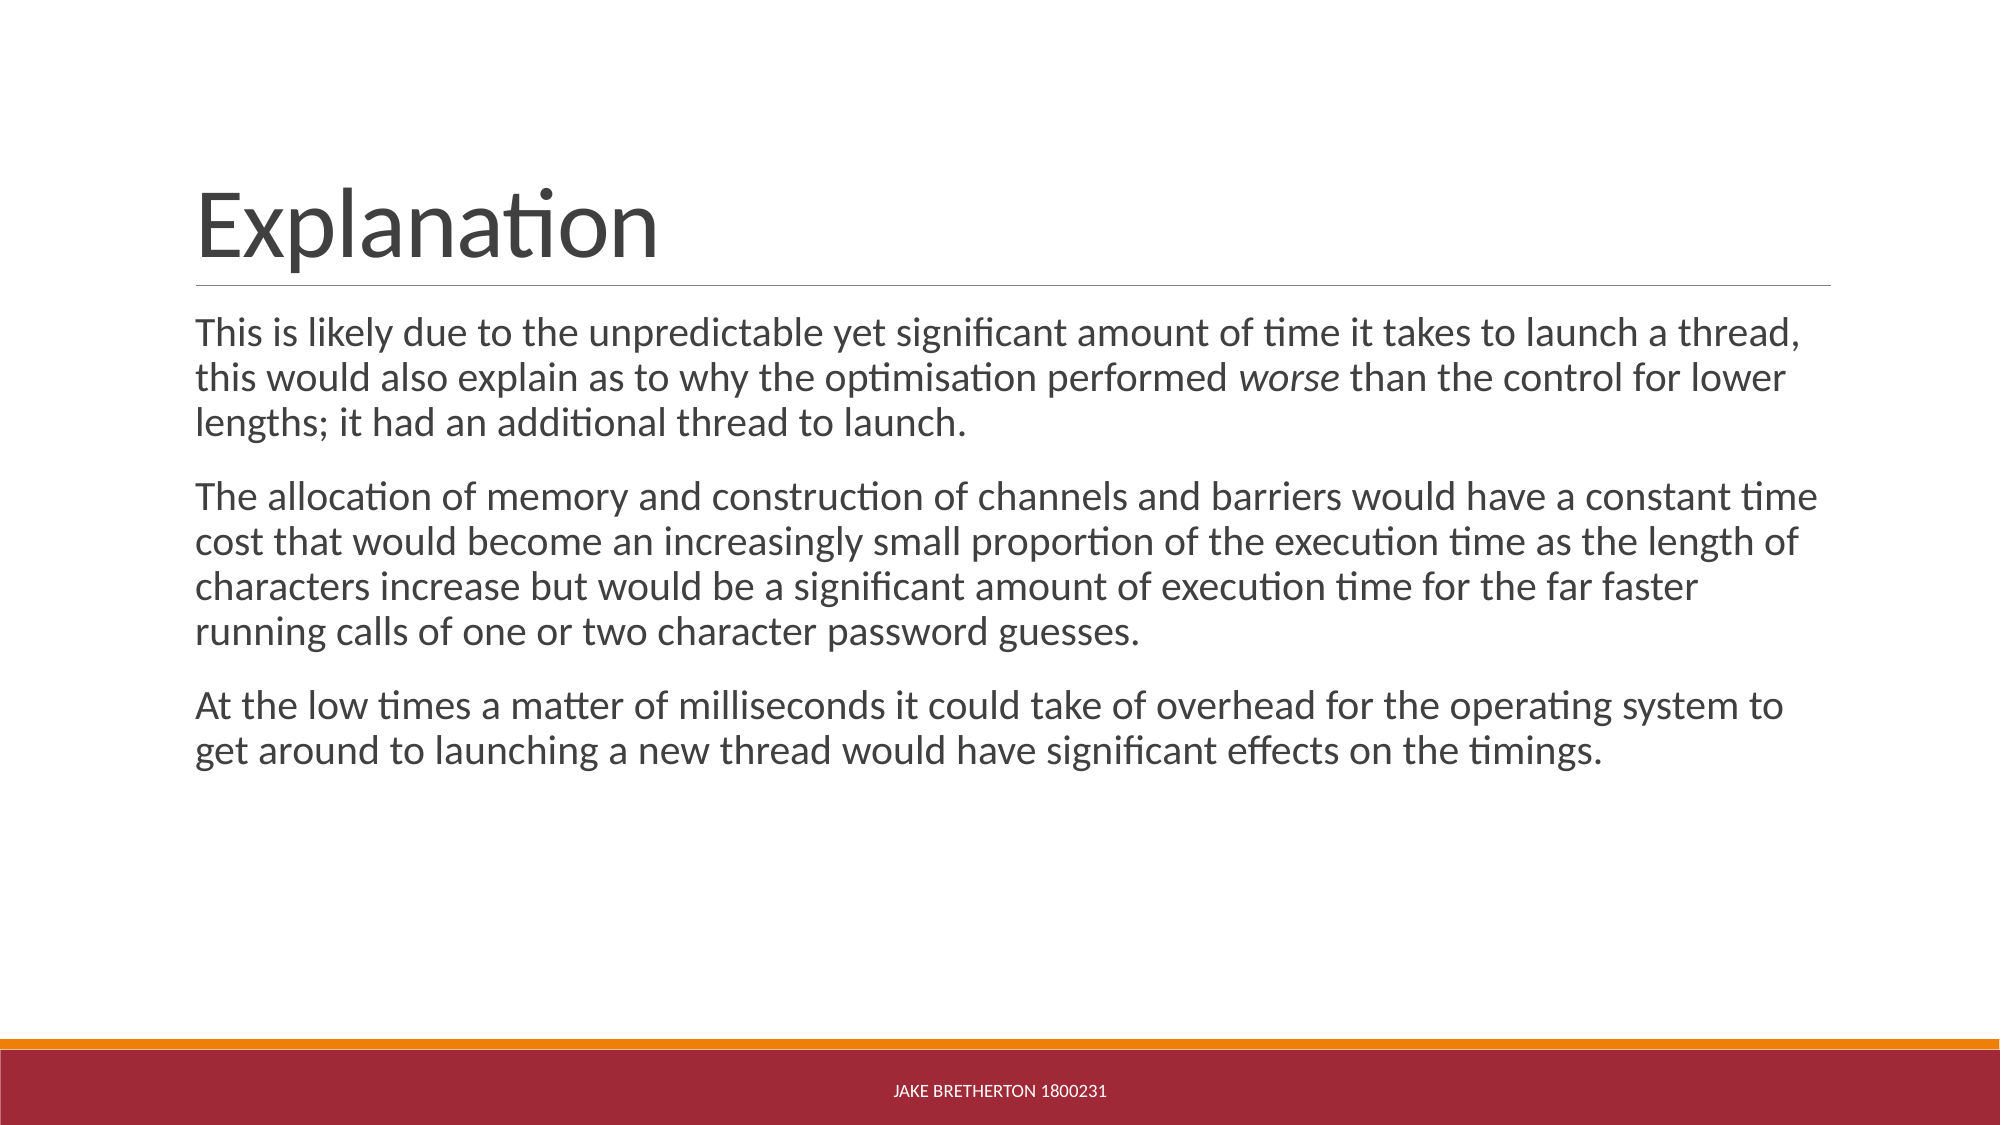

# Explanation
This is likely due to the unpredictable yet significant amount of time it takes to launch a thread, this would also explain as to why the optimisation performed worse than the control for lower lengths; it had an additional thread to launch.
The allocation of memory and construction of channels and barriers would have a constant time cost that would become an increasingly small proportion of the execution time as the length of characters increase but would be a significant amount of execution time for the far faster running calls of one or two character password guesses.
At the low times a matter of milliseconds it could take of overhead for the operating system to get around to launching a new thread would have significant effects on the timings.
Jake Bretherton 1800231